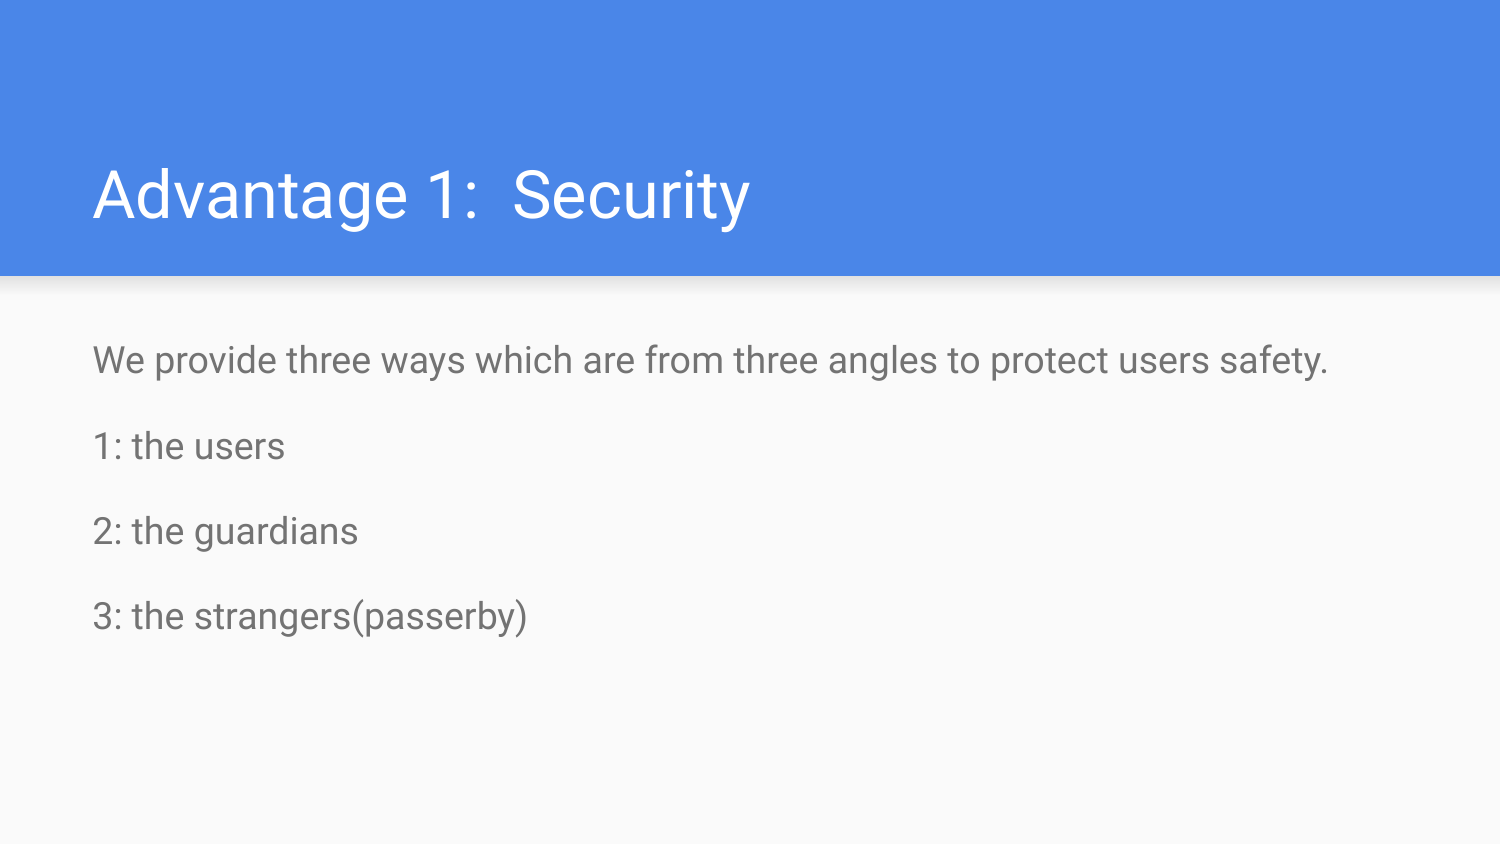

# Advantage 1:  Security
We provide three ways which are from three angles to protect users safety.
1: the users
2: the guardians
3: the strangers(passerby)